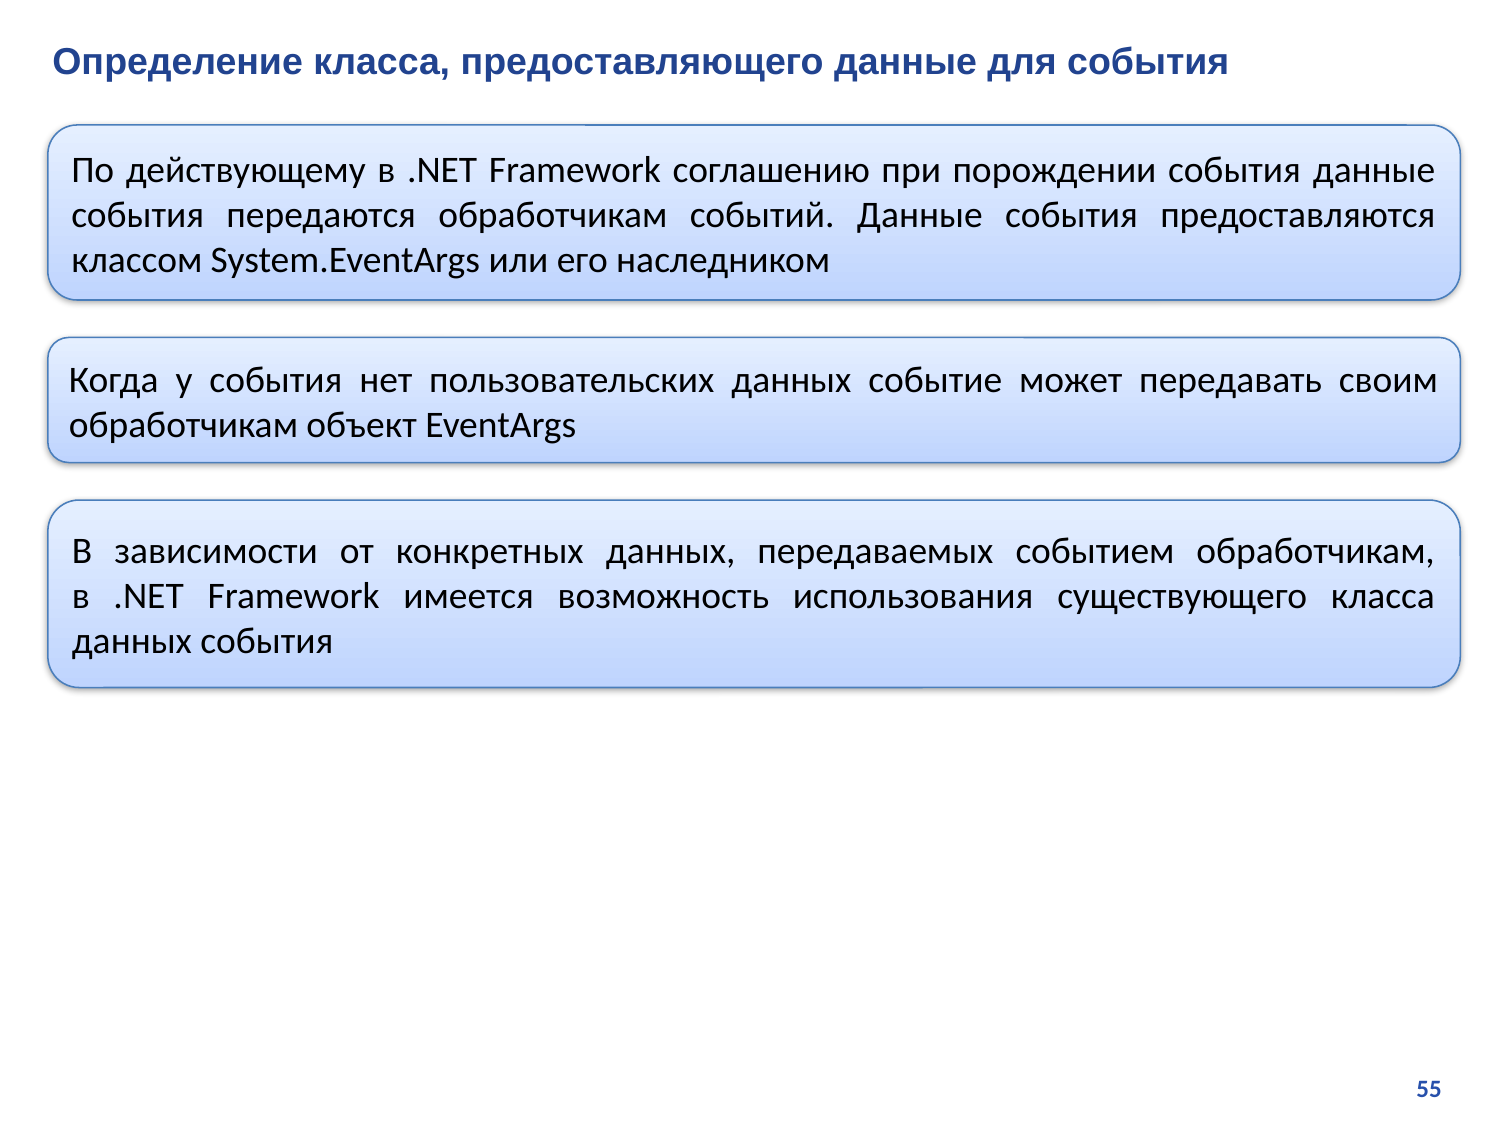

# Определение класса, предоставляющего данные для события
По действующему в .NET Framework соглашению при порождении события данные события передаются обработчикам событий. Данные события предоставляются классом System.EventArgs или его наследником
Когда у события нет пользовательских данных событие может передавать своим обработчикам объект EventArgs
В зависимости от конкретных данных, передаваемых событием обработчикам, в .NET Framework имеется возможность использования существующего класса данных события